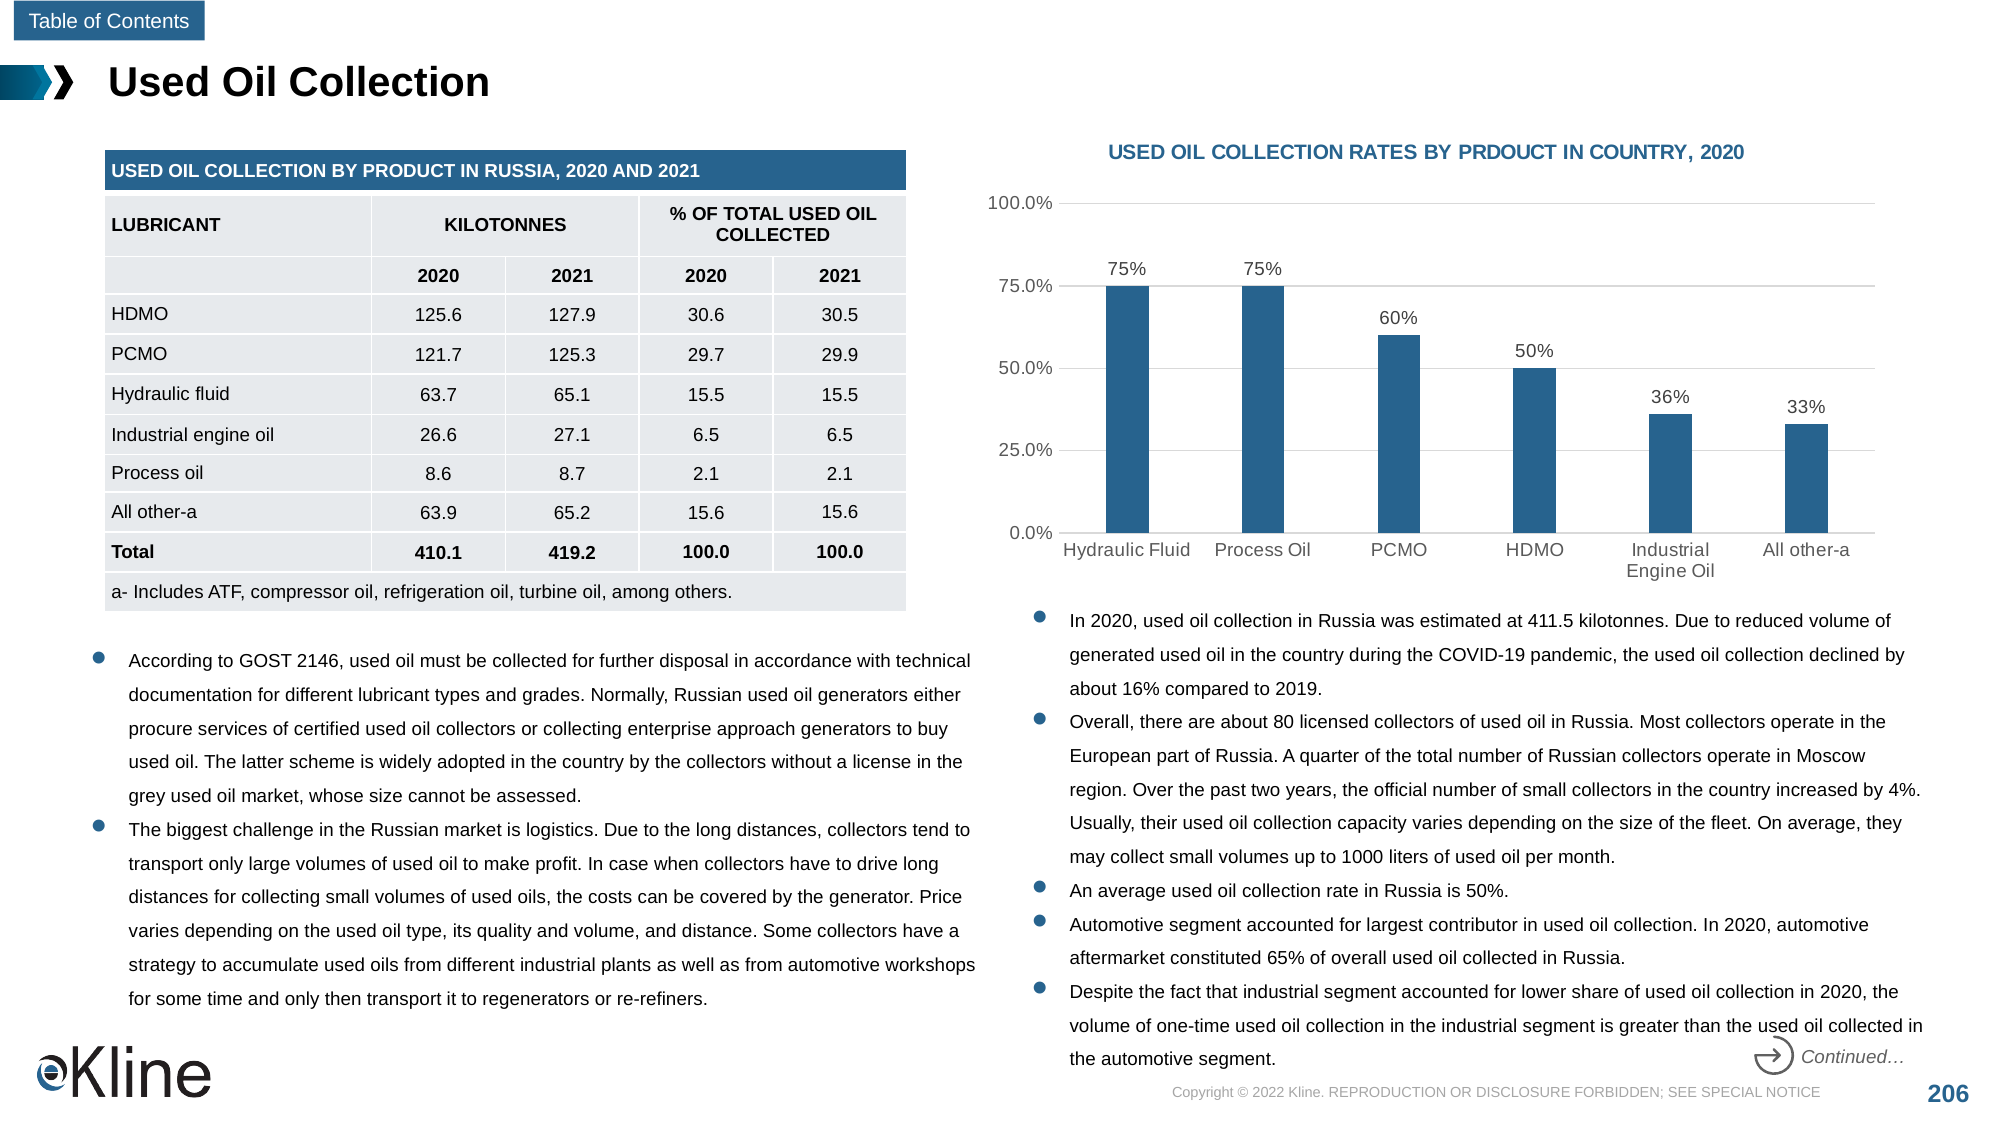

# Used Oil Collection

### Chart: USED OIL COLLECTION RATES BY PRDOUCT IN COUNTRY, 2020

| Category | Series 1 |
|---|---|
| Hydraulic Fluid | 0.75 |
| Process Oil | 0.75 |
| PCMO | 0.6 |
| HDMO | 0.5 |
| Industrial Engine Oil | 0.36 |
| All other-a | 0.33 |
| USED OIL COLLECTION BY PRODUCT IN RUSSIA, 2020 AND 2021 |  |  |  |  |
| --- | --- | --- | --- | --- |
| LUBRICANT | KILOTONNES |  | % OF TOTAL USED OIL COLLECTED |  |
|  | 2020 | 2021 | 2020 | 2021 |
| HDMO | 125.6 | 127.9 | 30.6 | 30.5 |
| PCMO | 121.7 | 125.3 | 29.7 | 29.9 |
| Hydraulic fluid | 63.7 | 65.1 | 15.5 | 15.5 |
| Industrial engine oil | 26.6 | 27.1 | 6.5 | 6.5 |
| Process oil | 8.6 | 8.7 | 2.1 | 2.1 |
| All other-a | 63.9 | 65.2 | 15.6 | 15.6 |
| Total | 410.1 | 419.2 | 100.0 | 100.0 |
| a- Includes ATF, compressor oil, refrigeration oil, turbine oil, among others. |  |  |  |  |
In 2020, used oil collection in Russia was estimated at 411.5 kilotonnes. Due to reduced volume of generated used oil in the country during the COVID-19 pandemic, the used oil collection declined by about 16% compared to 2019.
Overall, there are about 80 licensed collectors of used oil in Russia. Most collectors operate in the European part of Russia. A quarter of the total number of Russian collectors operate in Moscow region. Over the past two years, the official number of small collectors in the country increased by 4%. Usually, their used oil collection capacity varies depending on the size of the fleet. On average, they may collect small volumes up to 1000 liters of used oil per month.
An average used oil collection rate in Russia is 50%.
Automotive segment accounted for largest contributor in used oil collection. In 2020, automotive aftermarket constituted 65% of overall used oil collected in Russia.
Despite the fact that industrial segment accounted for lower share of used oil collection in 2020, the volume of one-time used oil collection in the industrial segment is greater than the used oil collected in the automotive segment.
According to GOST 2146, used oil must be collected for further disposal in accordance with technical documentation for different lubricant types and grades. Normally, Russian used oil generators either procure services of certified used oil collectors or collecting enterprise approach generators to buy used oil. The latter scheme is widely adopted in the country by the collectors without a license in the grey used oil market, whose size cannot be assessed.
The biggest challenge in the Russian market is logistics. Due to the long distances, collectors tend to transport only large volumes of used oil to make profit. In case when collectors have to drive long distances for collecting small volumes of used oils, the costs can be covered by the generator. Price varies depending on the used oil type, its quality and volume, and distance. Some collectors have a strategy to accumulate used oils from different industrial plants as well as from automotive workshops for some time and only then transport it to regenerators or re-refiners.

Continued…